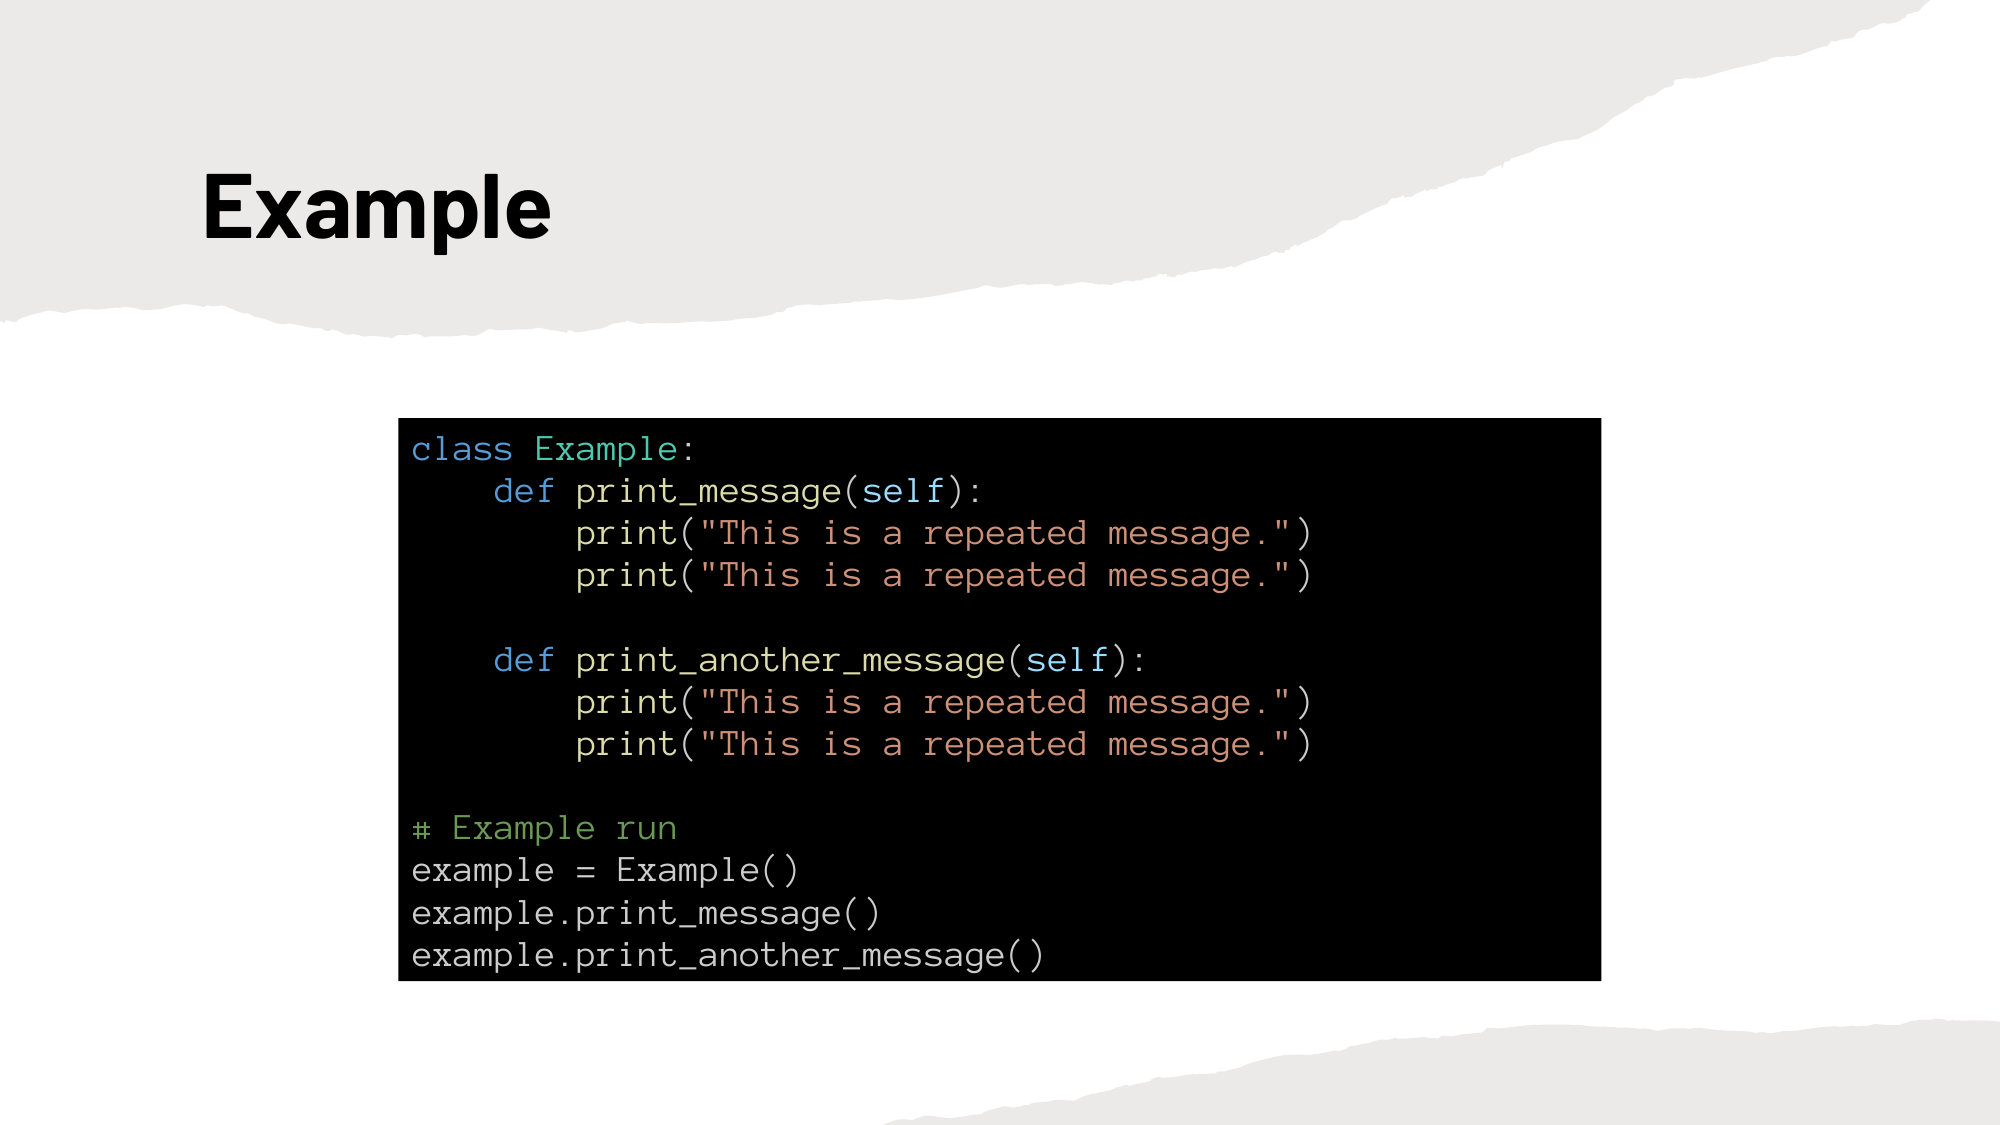

Example
class Example:
    def print_message(self):
        print("This is a repeated message.")
        print("This is a repeated message.")

    def print_another_message(self):
        print("This is a repeated message.")
        print("This is a repeated message.")

# Example run
example = Example()
example.print_message()
example.print_another_message()